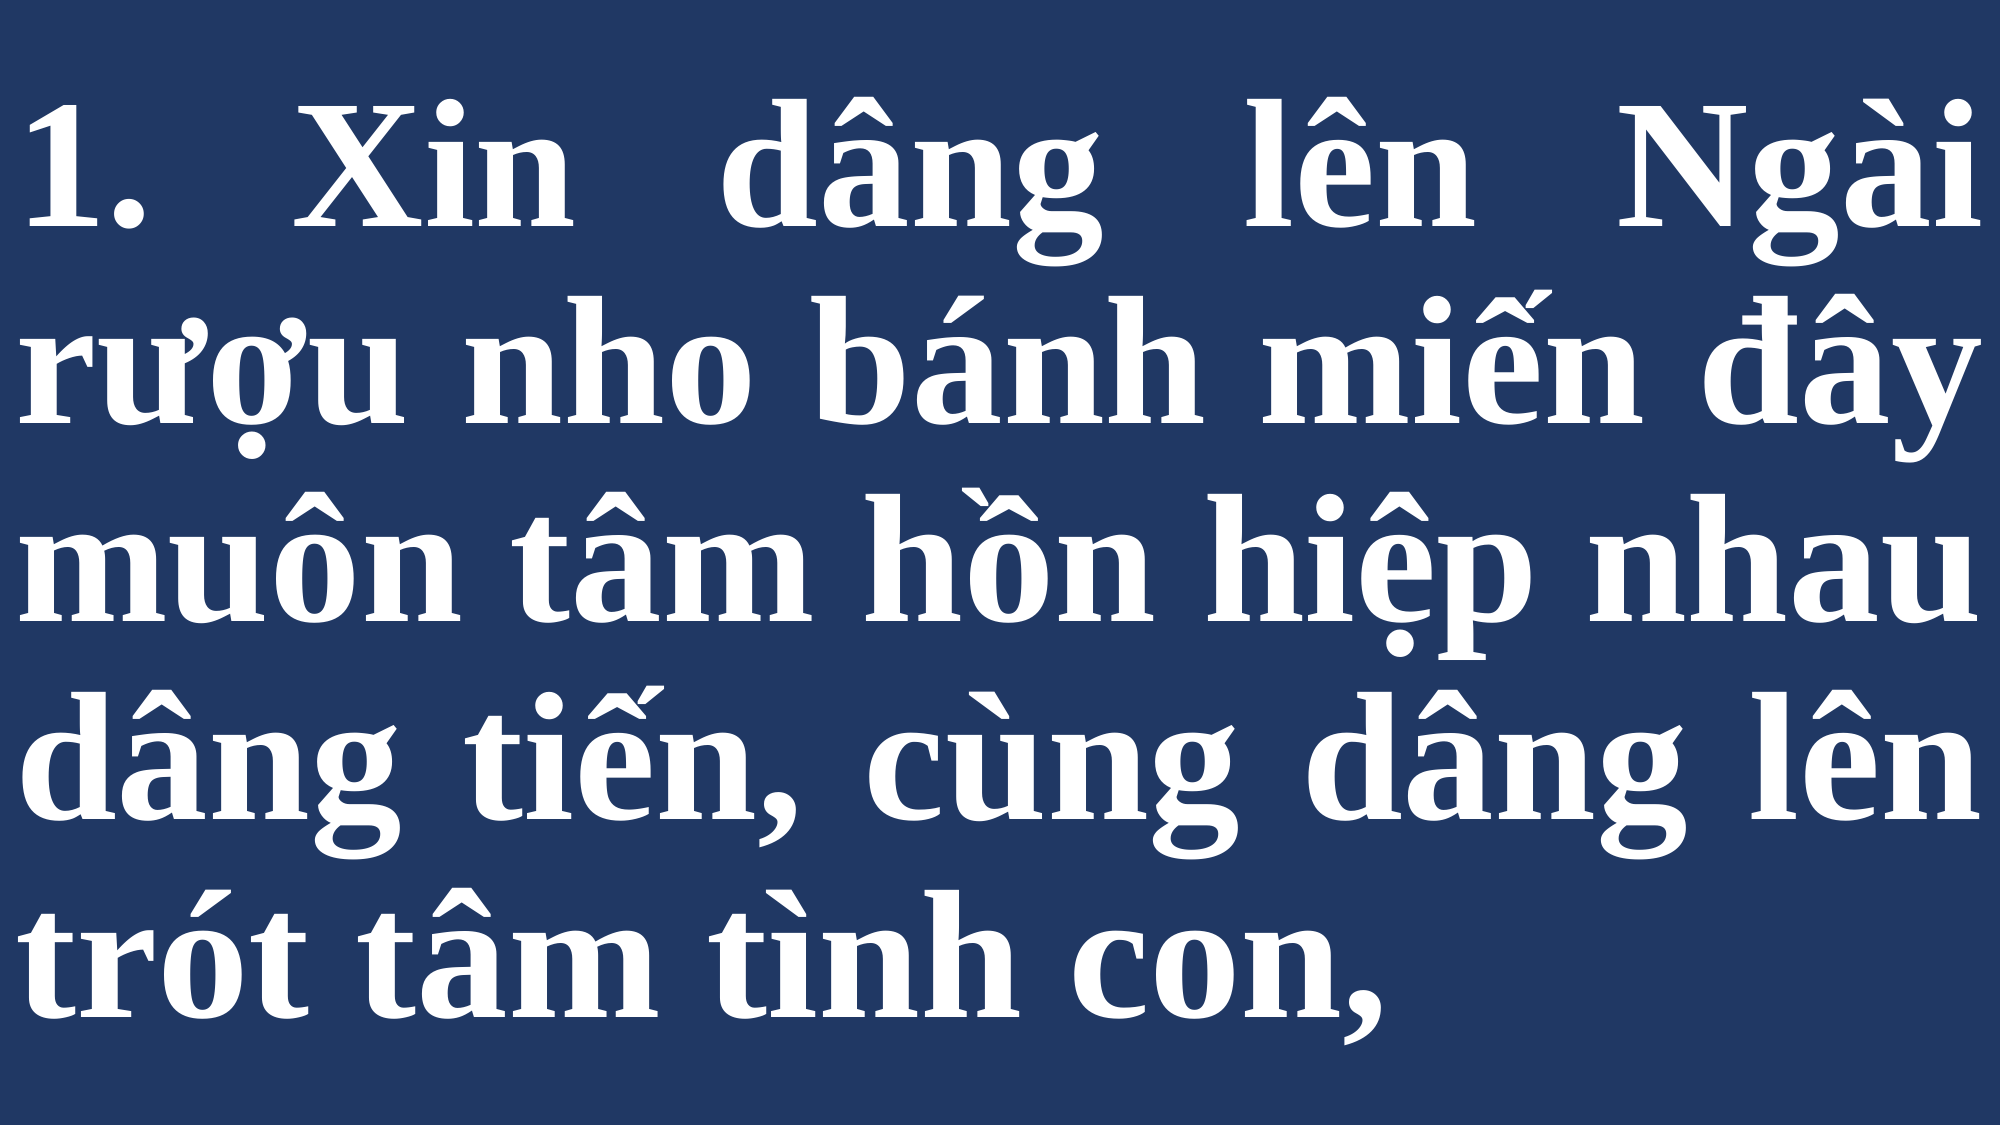

# 1. Xin dâng lên Ngài rượu nho bánh miến đây muôn tâm hồn hiệp nhau dâng tiến, cùng dâng lên trót tâm tình con,